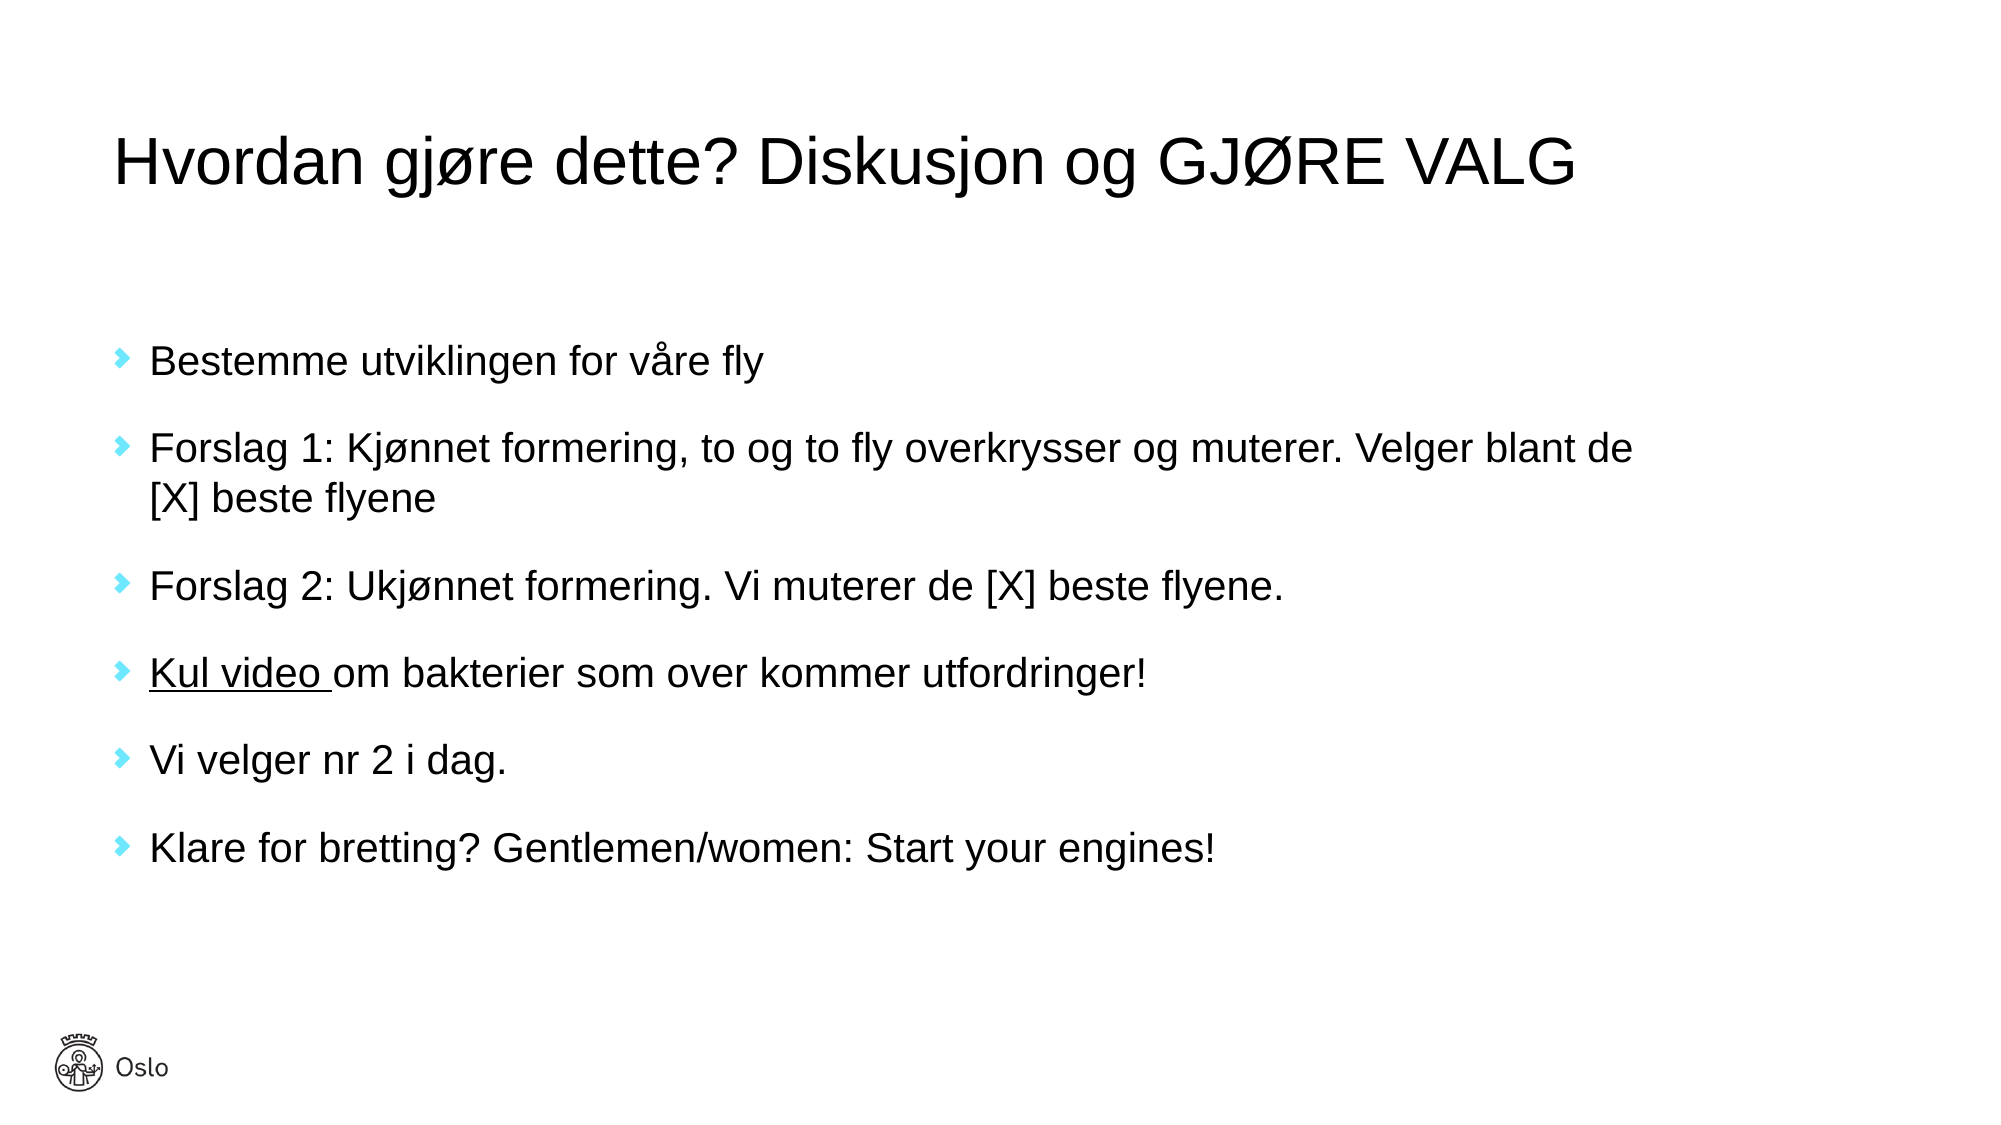

# Hvordan gjøre dette? Diskusjon og GJØRE VALG
Bestemme utviklingen for våre fly
Forslag 1: Kjønnet formering, to og to fly overkrysser og muterer. Velger blant de [X] beste flyene
Forslag 2: Ukjønnet formering. Vi muterer de [X] beste flyene.
Kul video om bakterier som over kommer utfordringer!
Vi velger nr 2 i dag.
Klare for bretting? Gentlemen/women: Start your engines!